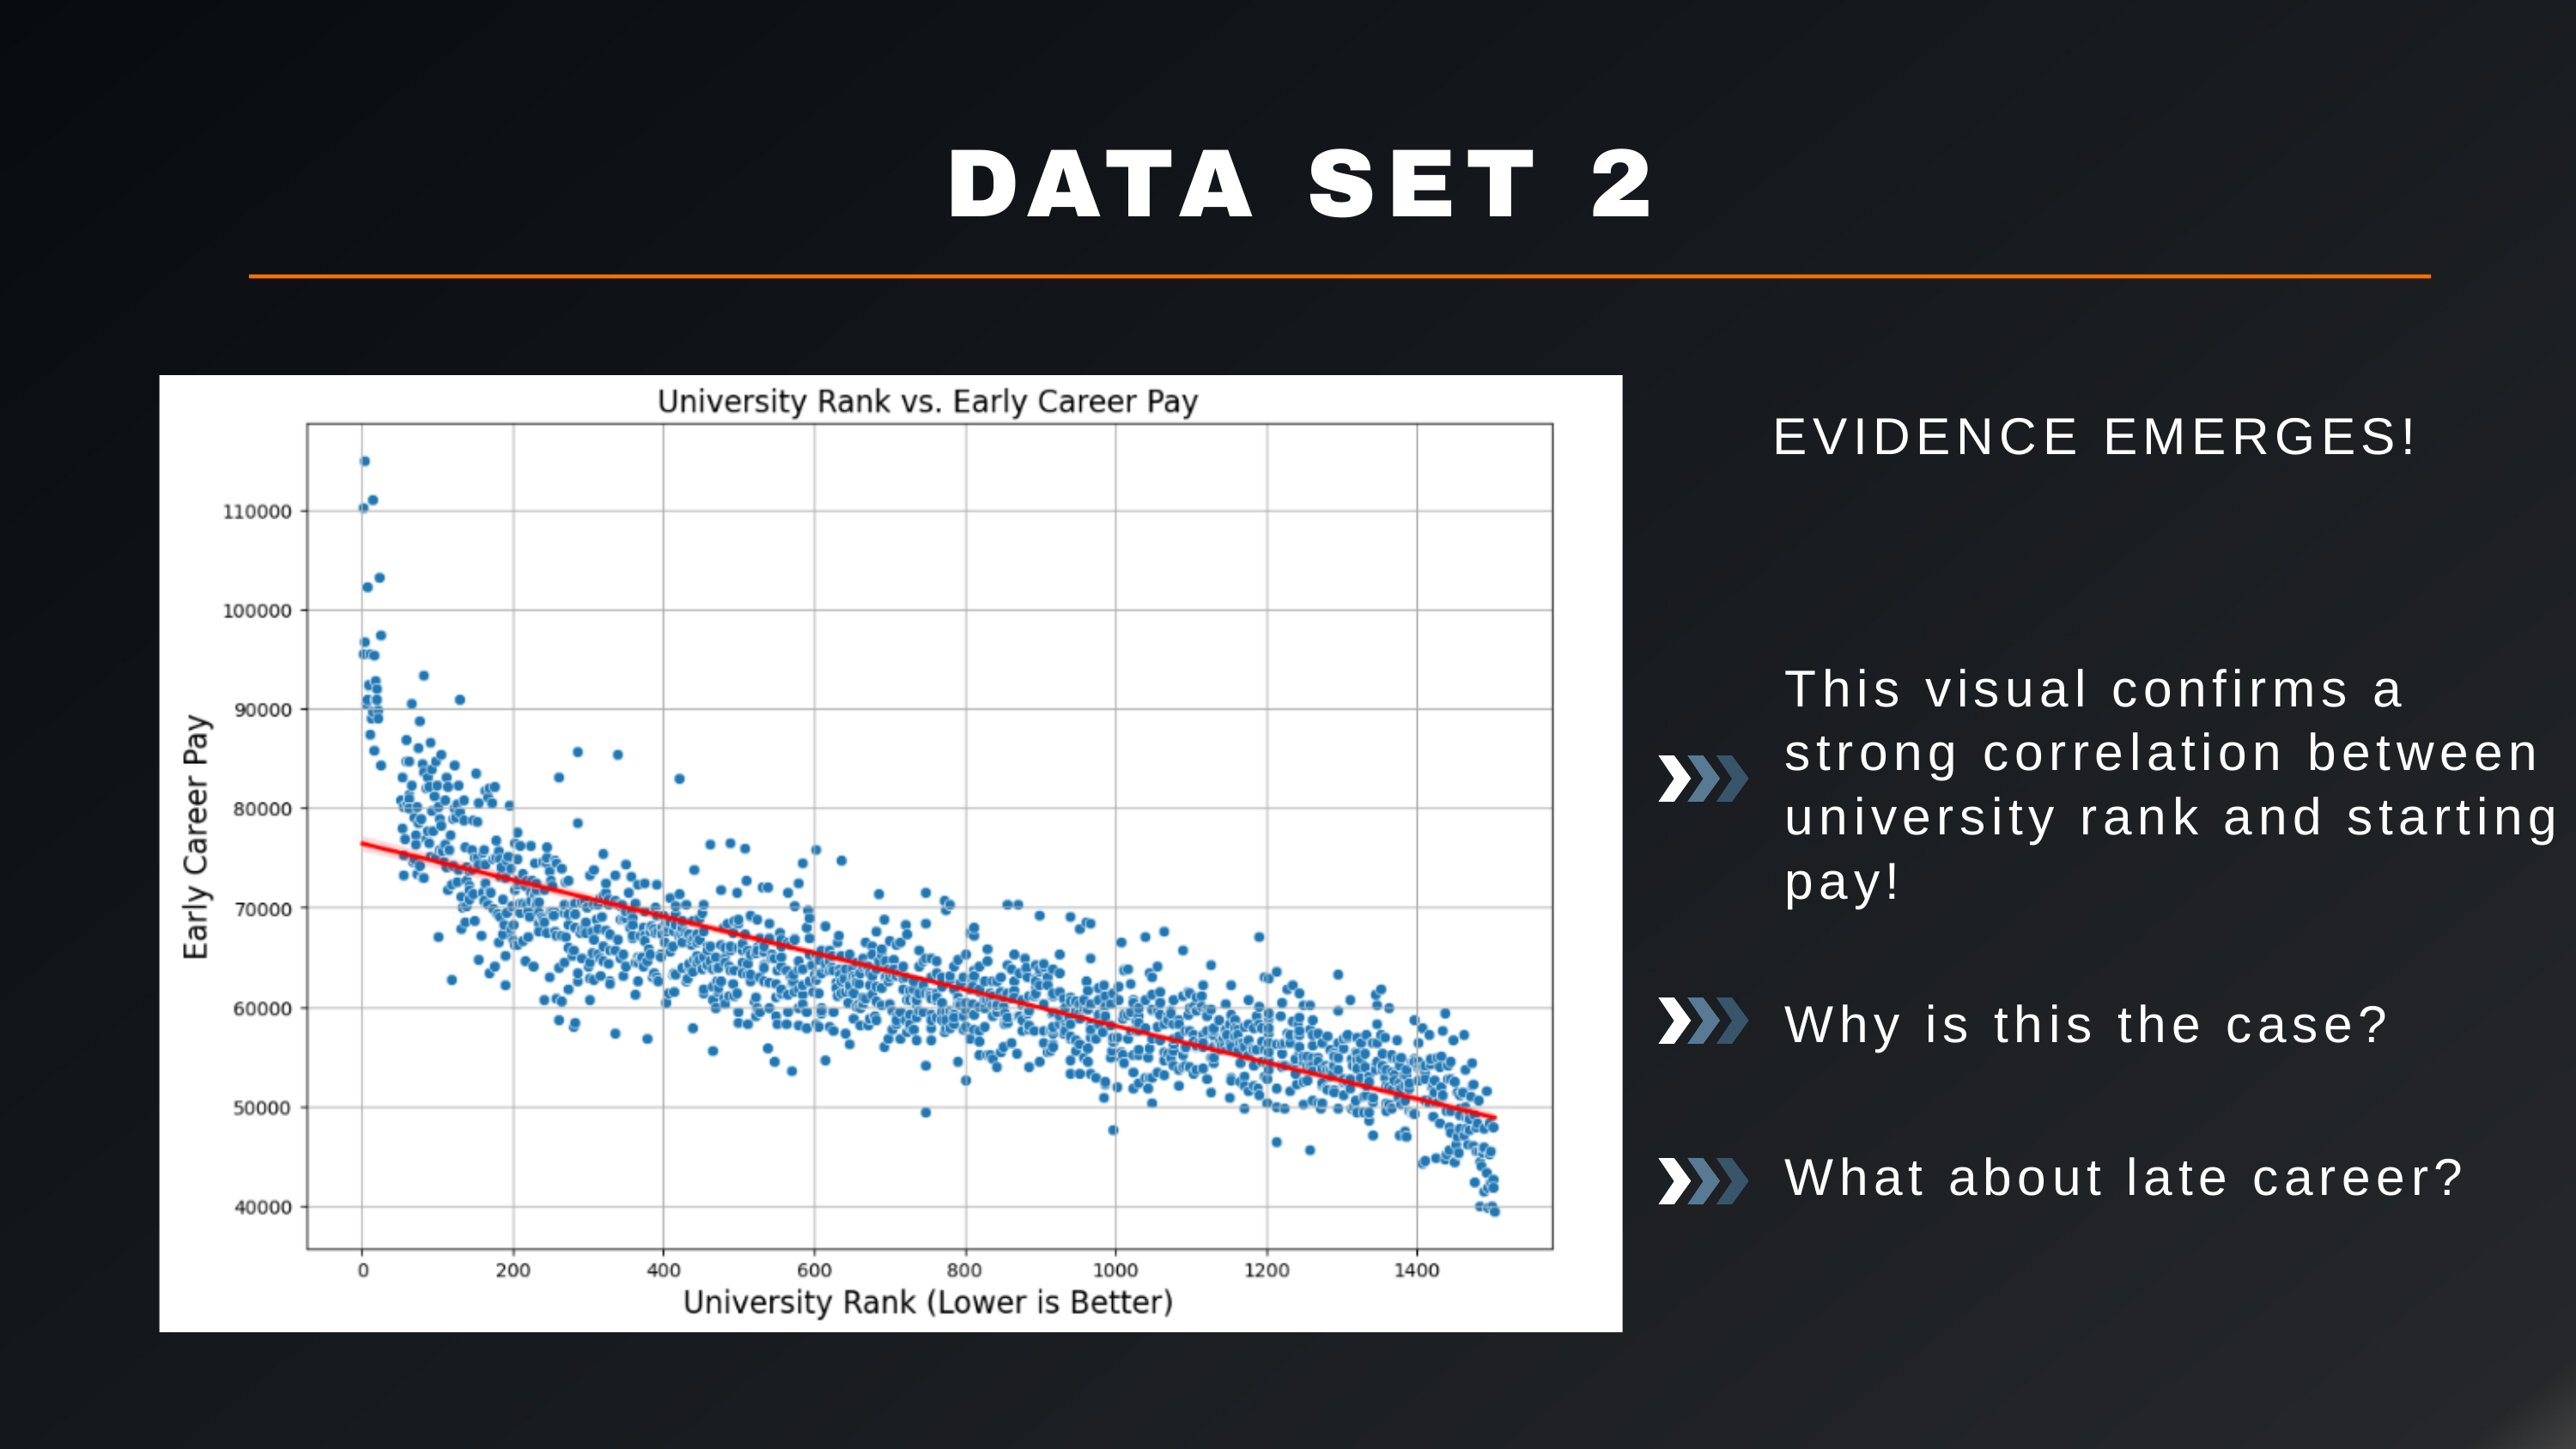

DATA SET 2

EVIDENCE EMERGES!
This visual confirms a strong correlation between university rank and starting pay!

Why is this the case?

What about late career?